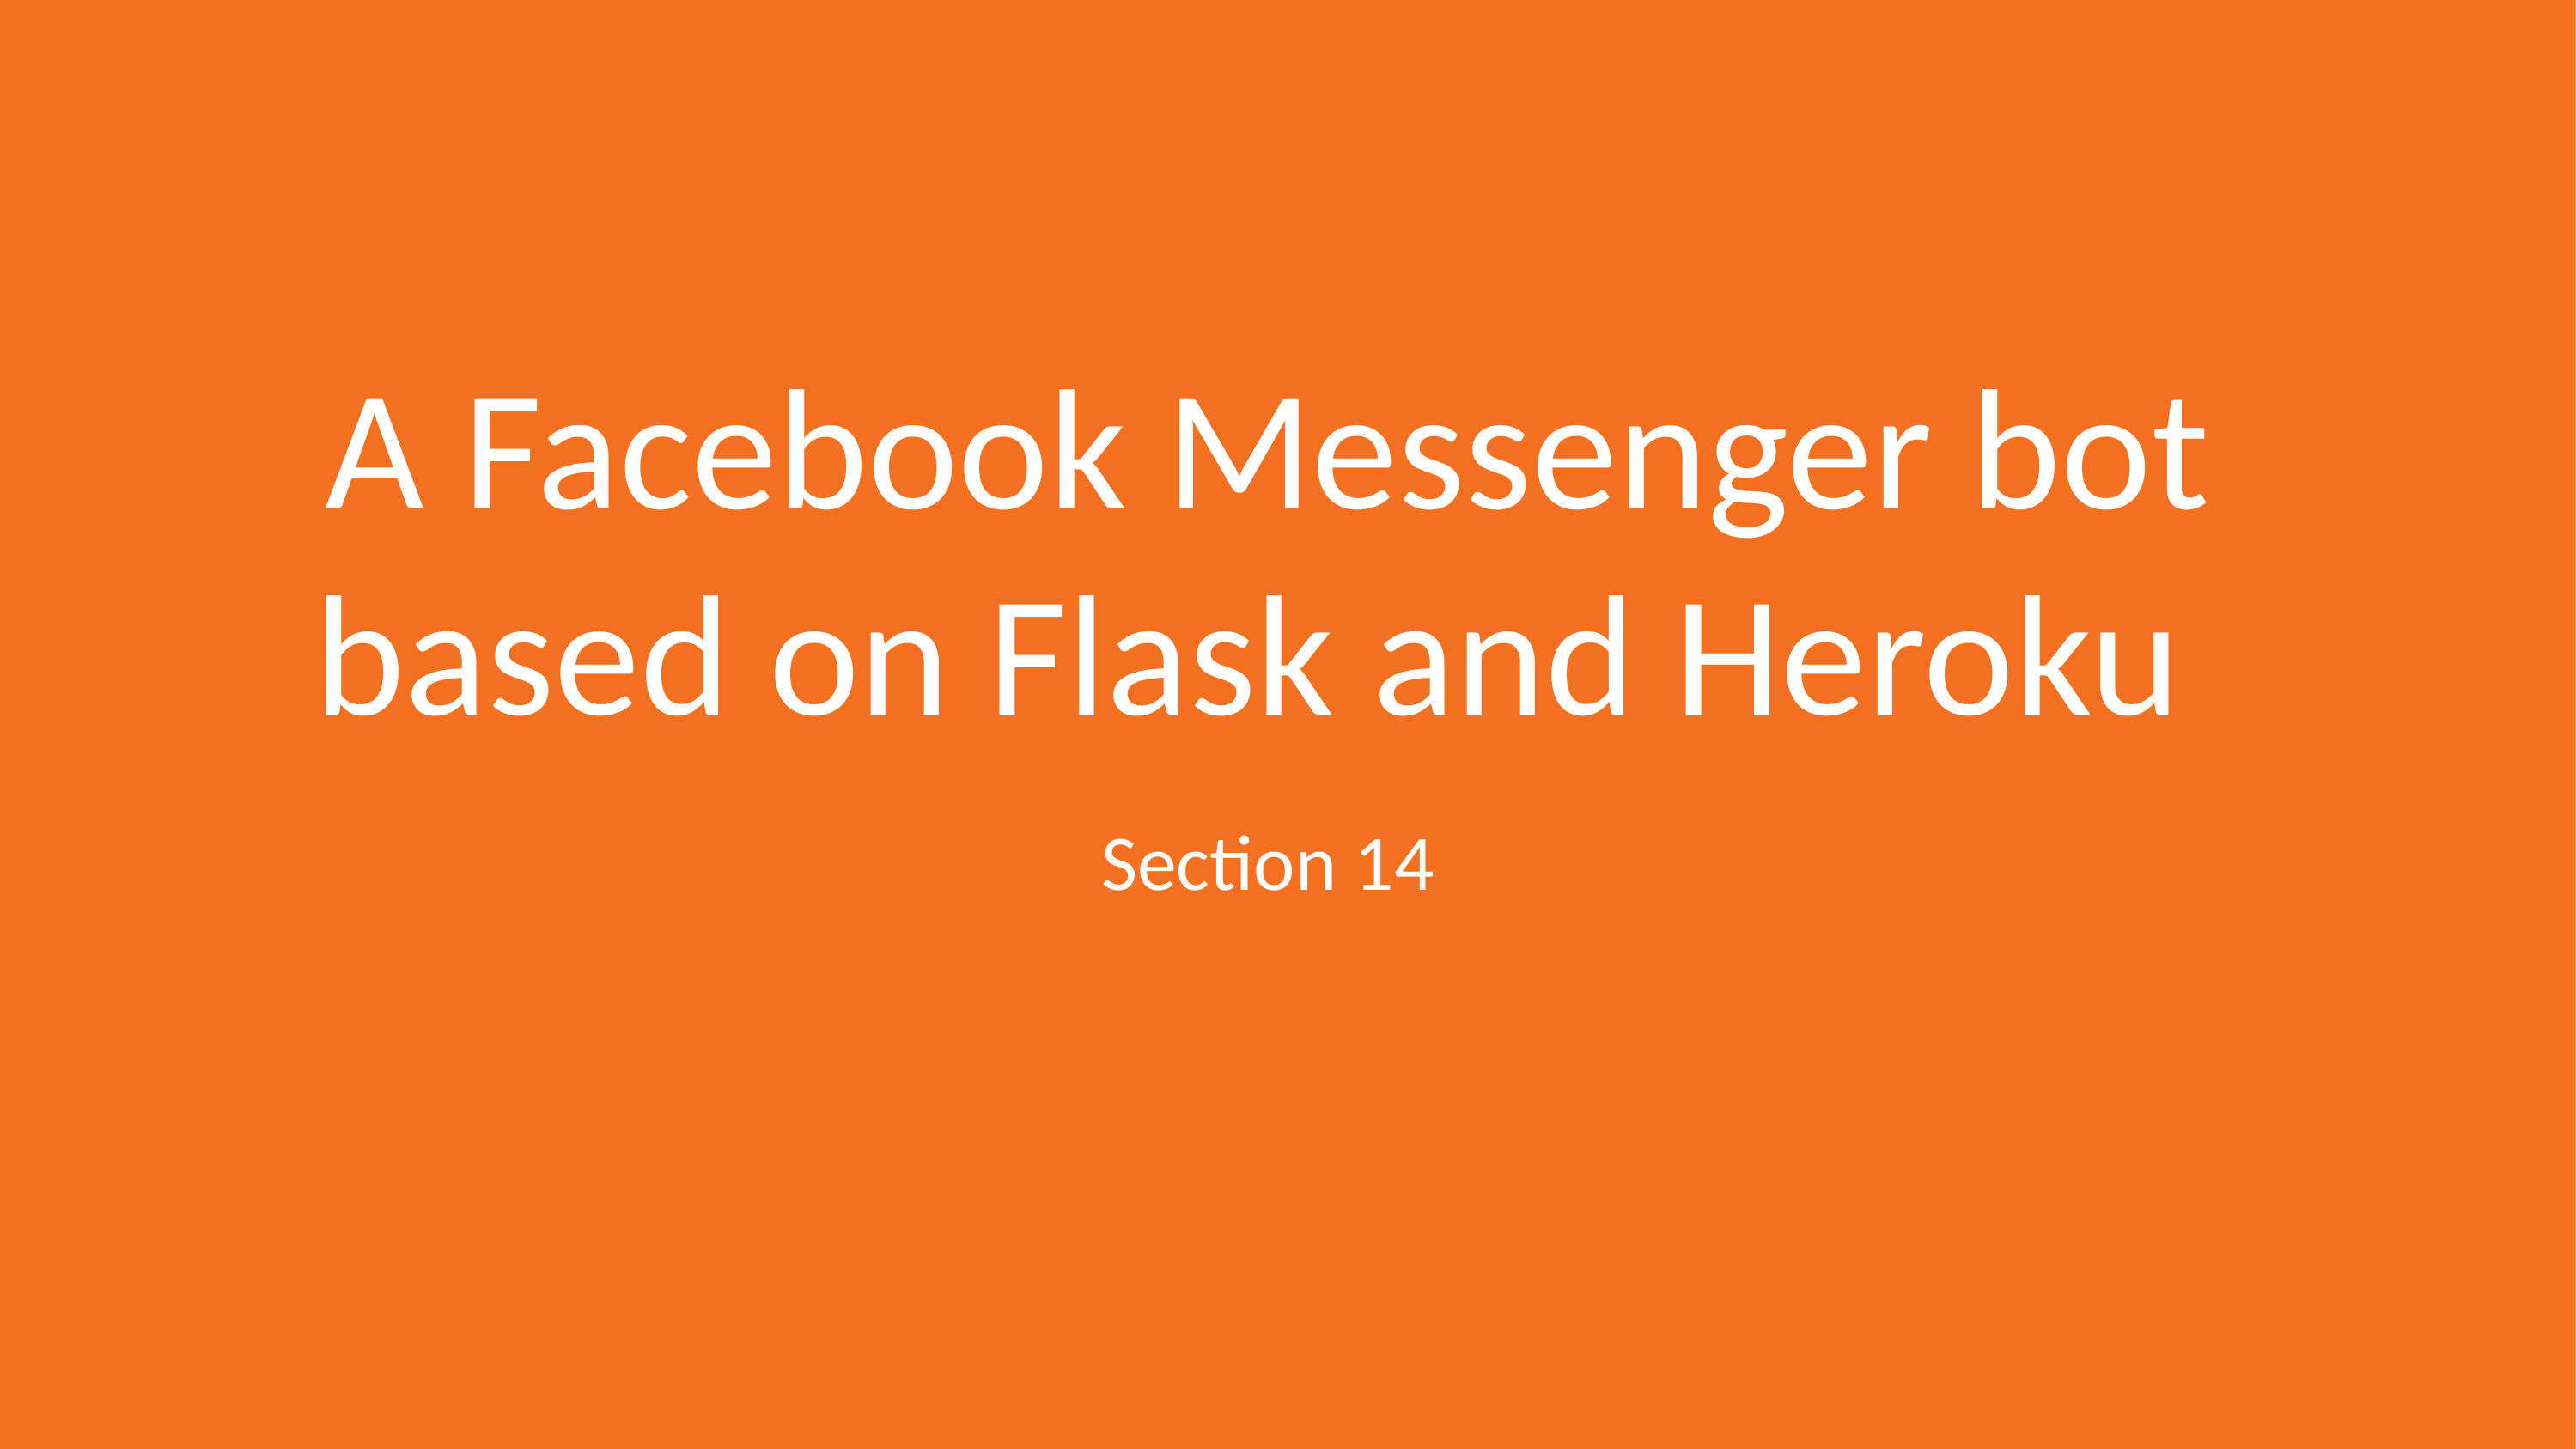

# A Facebook Messenger bot based on Flask and Heroku
Section 14